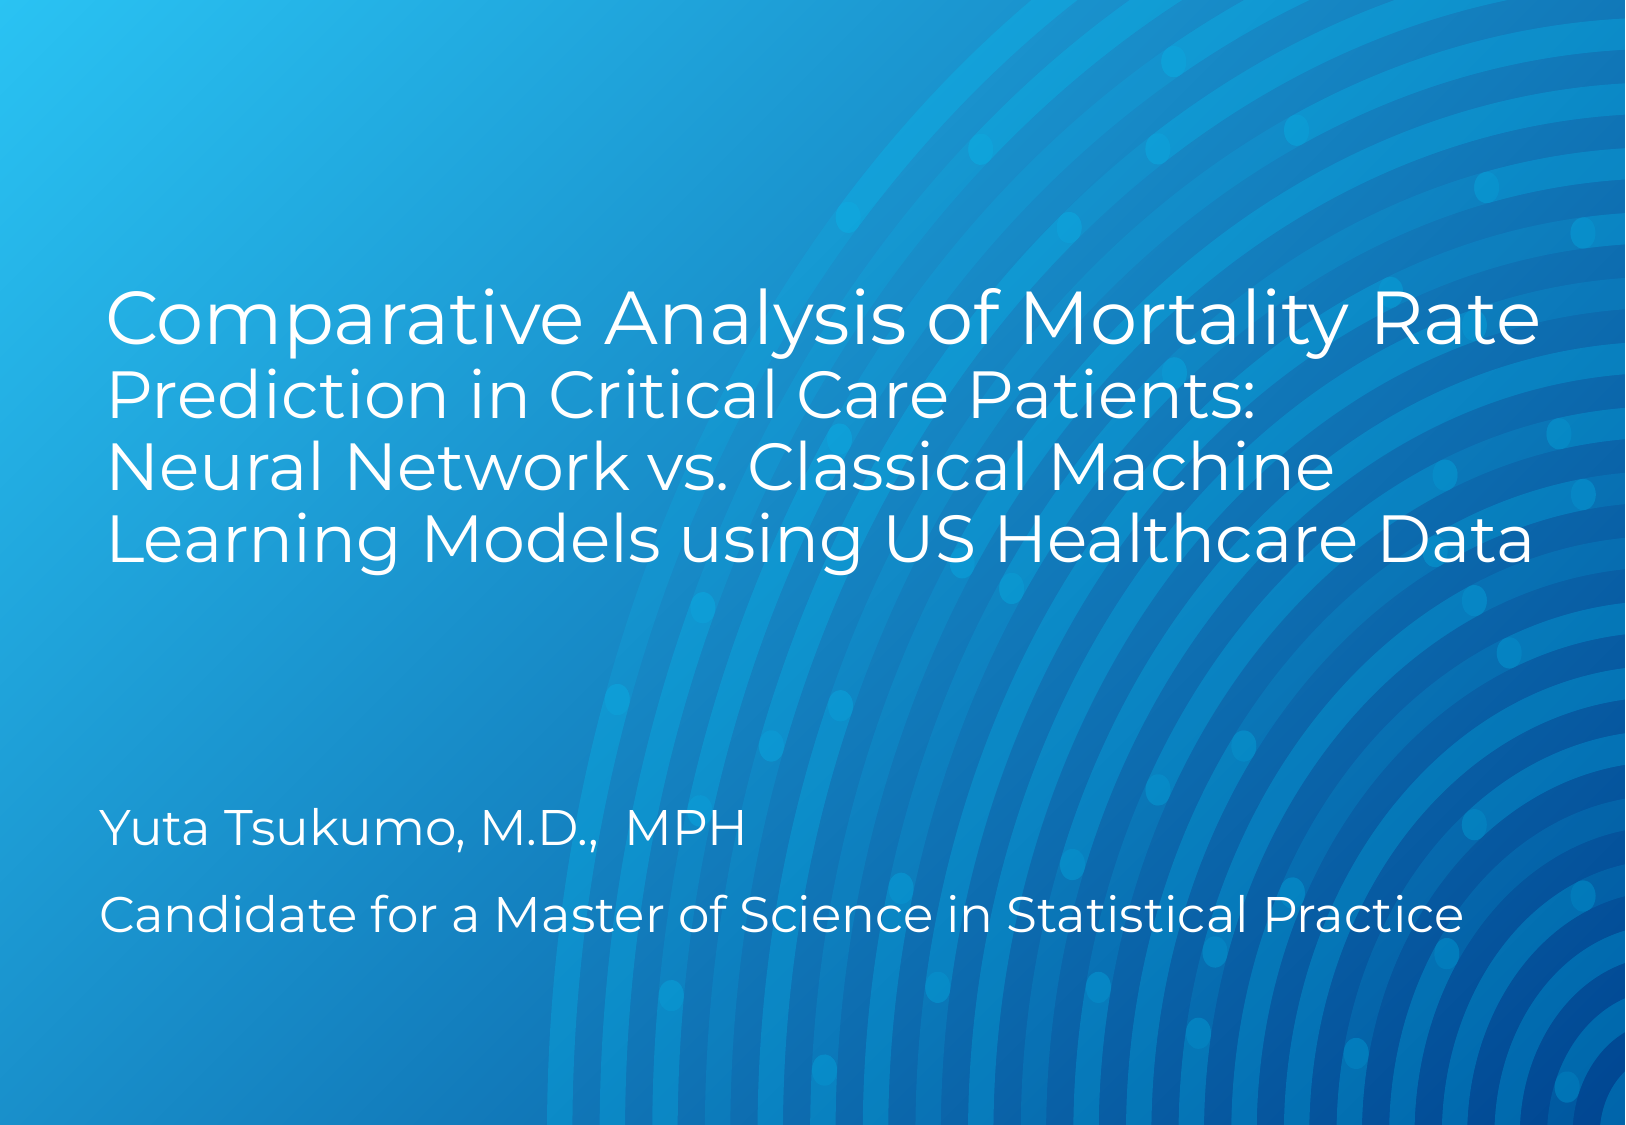

# Comparative Analysis of Mortality Rate Prediction in Critical Care Patients: Neural Network vs. Classical Machine Learning Models using US Healthcare Data
Yuta Tsukumo, M.D.,  MPH
Candidate for a Master of Science in Statistical Practice